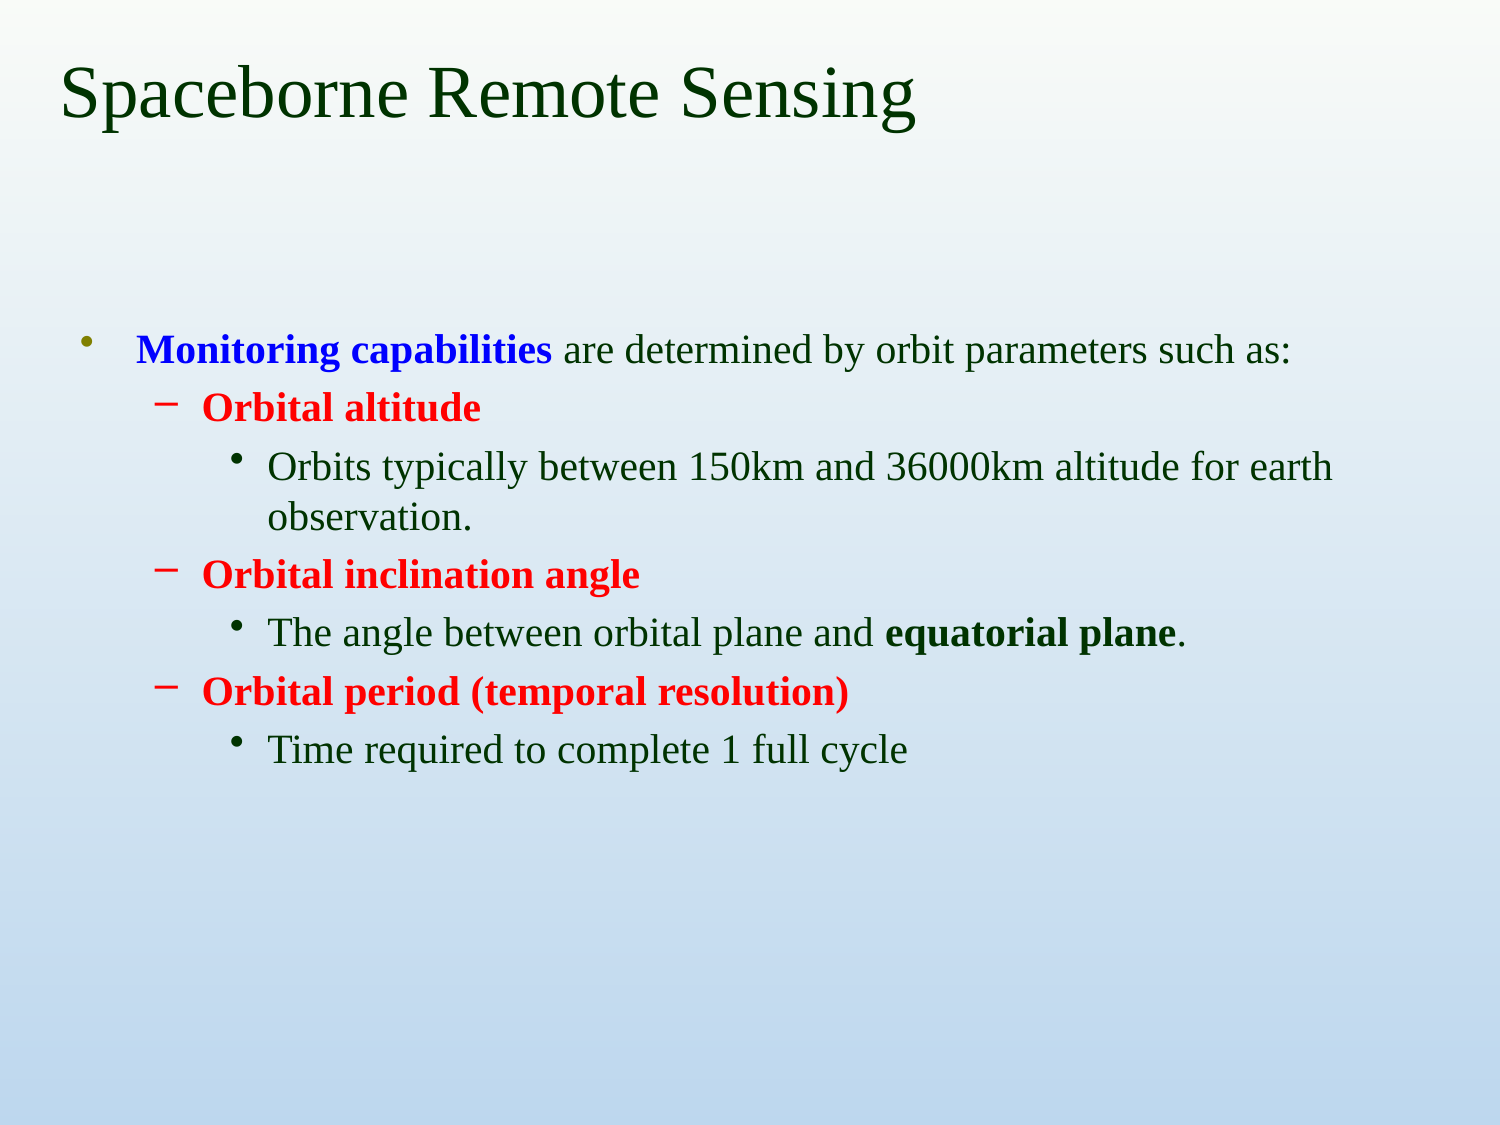

# Spaceborne Remote Sensing
Monitoring capabilities are determined by orbit parameters such as:
Orbital altitude
Orbits typically between 150km and 36000km altitude for earth observation.
Orbital inclination angle
The angle between orbital plane and equatorial plane.
Orbital period (temporal resolution)
Time required to complete 1 full cycle